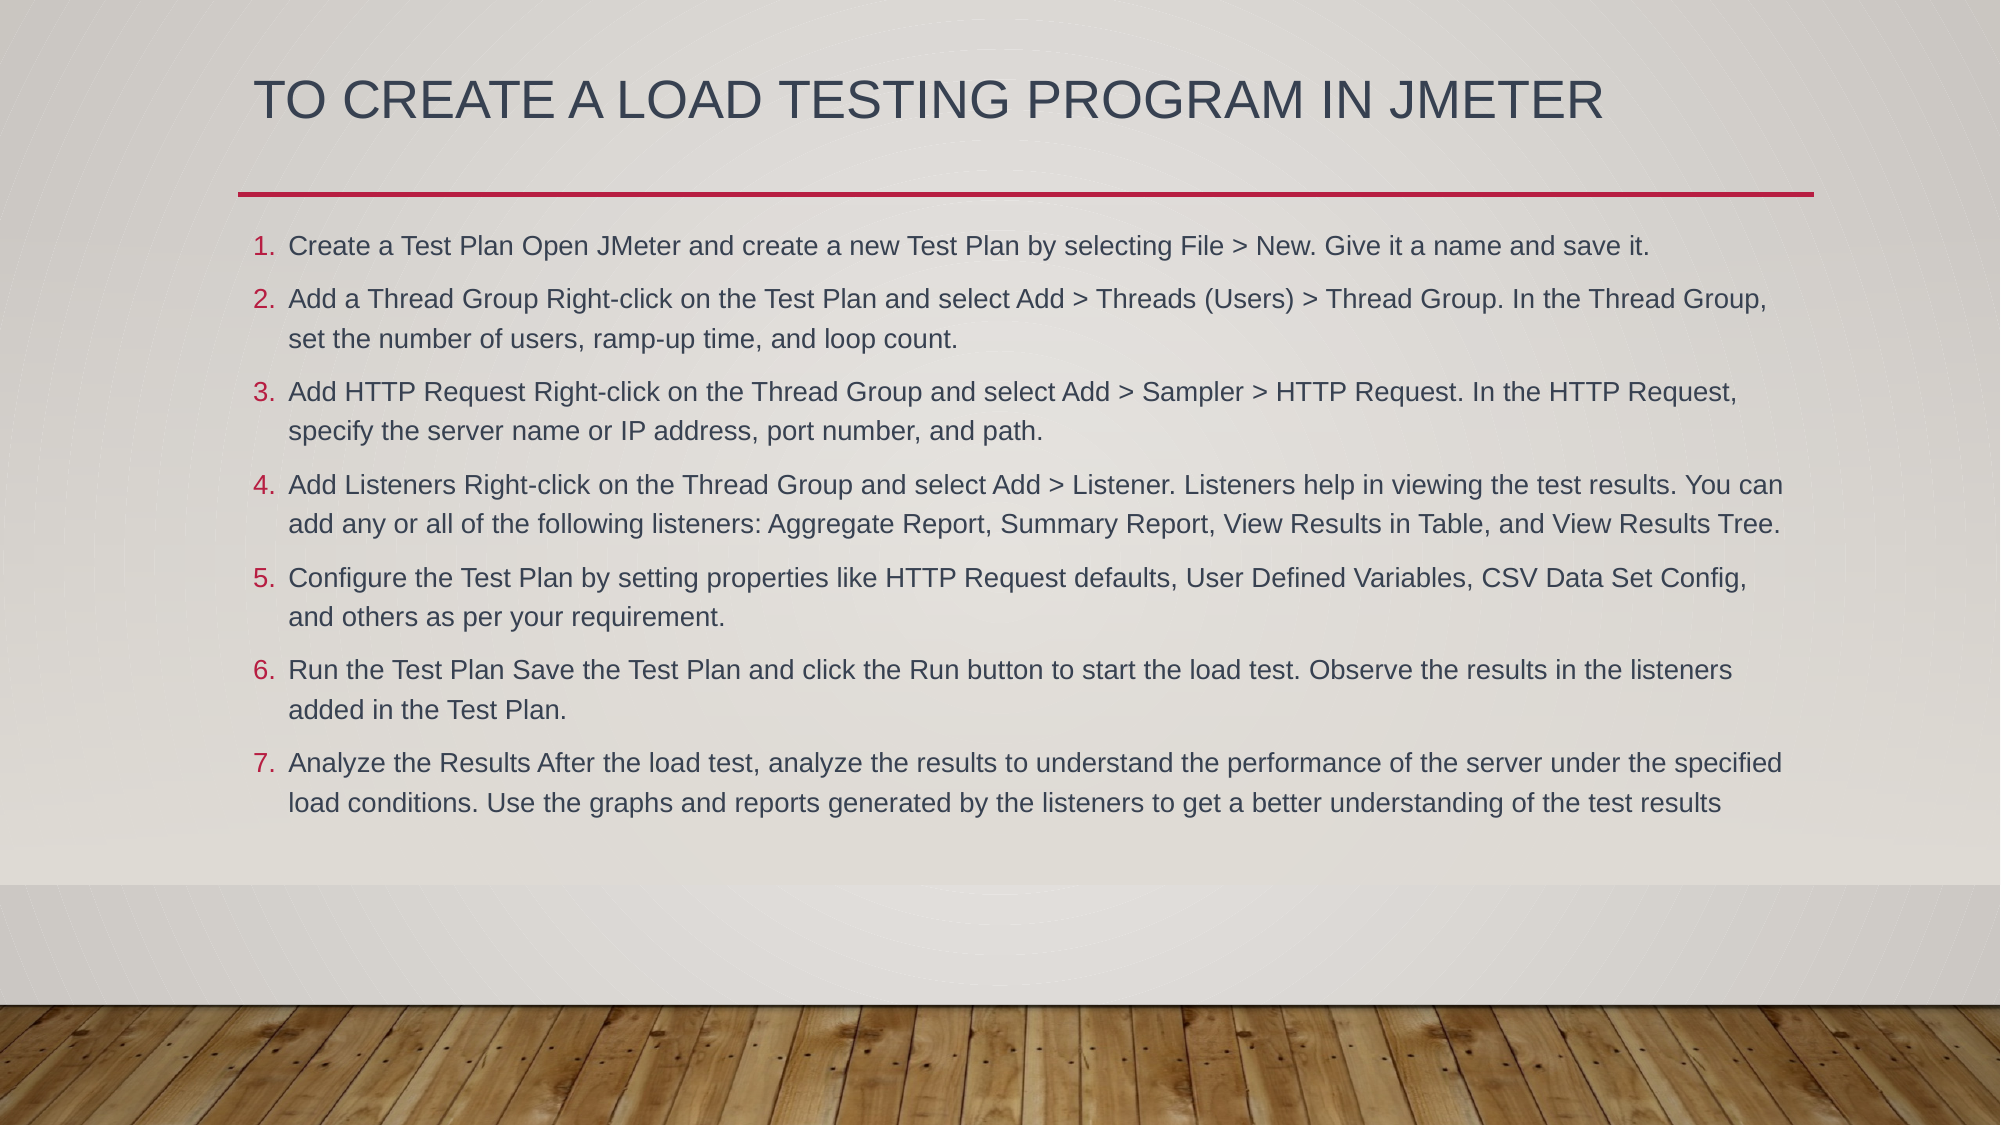

# To create a load testing program in JMeter
Create a Test Plan Open JMeter and create a new Test Plan by selecting File > New. Give it a name and save it.
Add a Thread Group Right-click on the Test Plan and select Add > Threads (Users) > Thread Group. In the Thread Group, set the number of users, ramp-up time, and loop count.
Add HTTP Request Right-click on the Thread Group and select Add > Sampler > HTTP Request. In the HTTP Request, specify the server name or IP address, port number, and path.
Add Listeners Right-click on the Thread Group and select Add > Listener. Listeners help in viewing the test results. You can add any or all of the following listeners: Aggregate Report, Summary Report, View Results in Table, and View Results Tree.
Configure the Test Plan by setting properties like HTTP Request defaults, User Defined Variables, CSV Data Set Config, and others as per your requirement.
Run the Test Plan Save the Test Plan and click the Run button to start the load test. Observe the results in the listeners added in the Test Plan.
Analyze the Results After the load test, analyze the results to understand the performance of the server under the specified load conditions. Use the graphs and reports generated by the listeners to get a better understanding of the test results